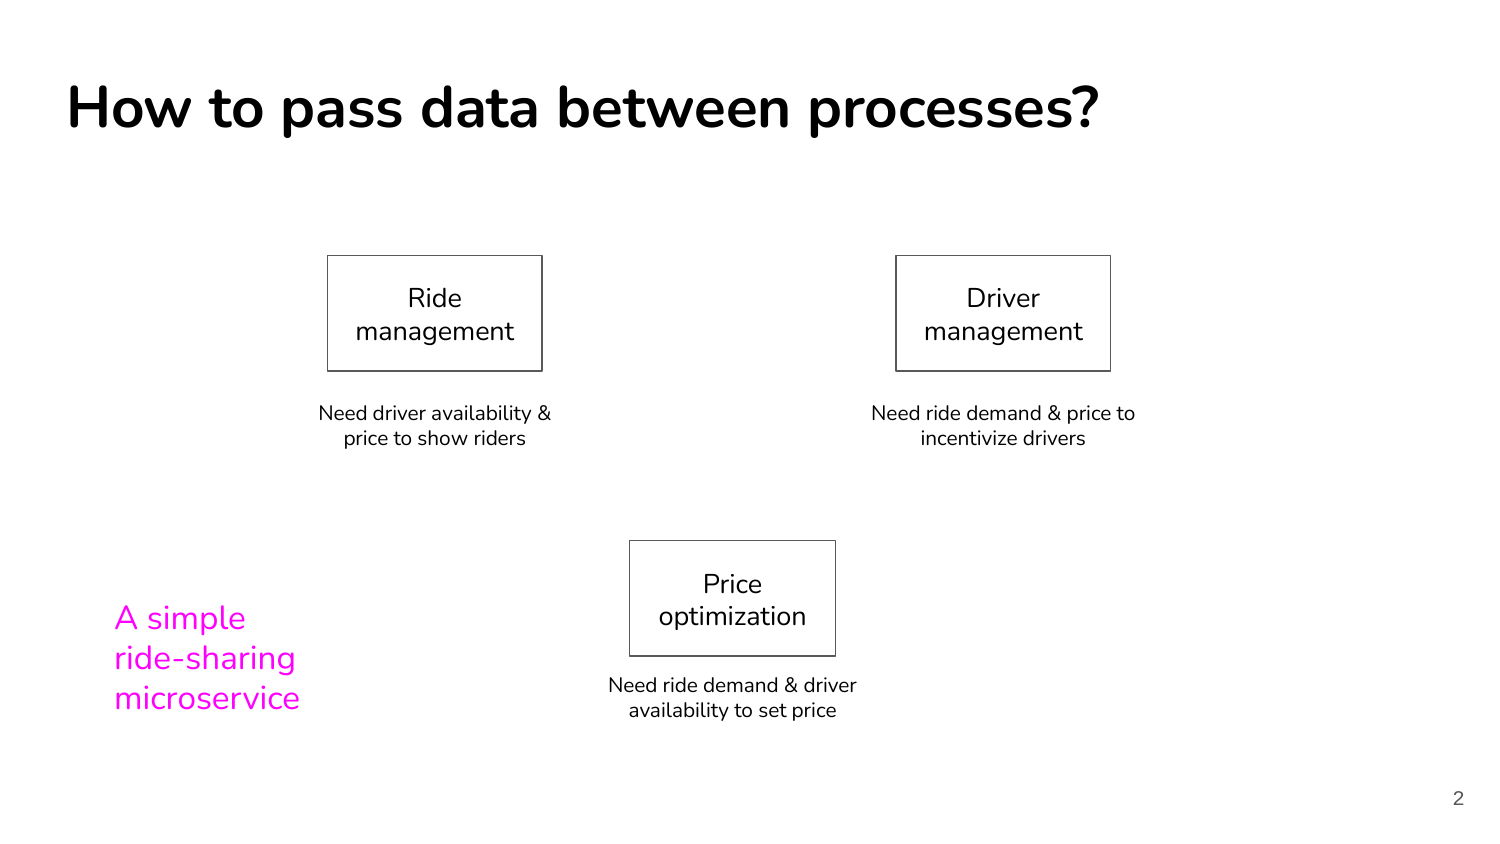

# How to pass data between processes?
Ride
management
Driver management
Need driver availability & price to show riders
Need ride demand & price to incentivize drivers
Price optimization
A simple ride-sharing microservice
Need ride demand & driver availability to set price
2